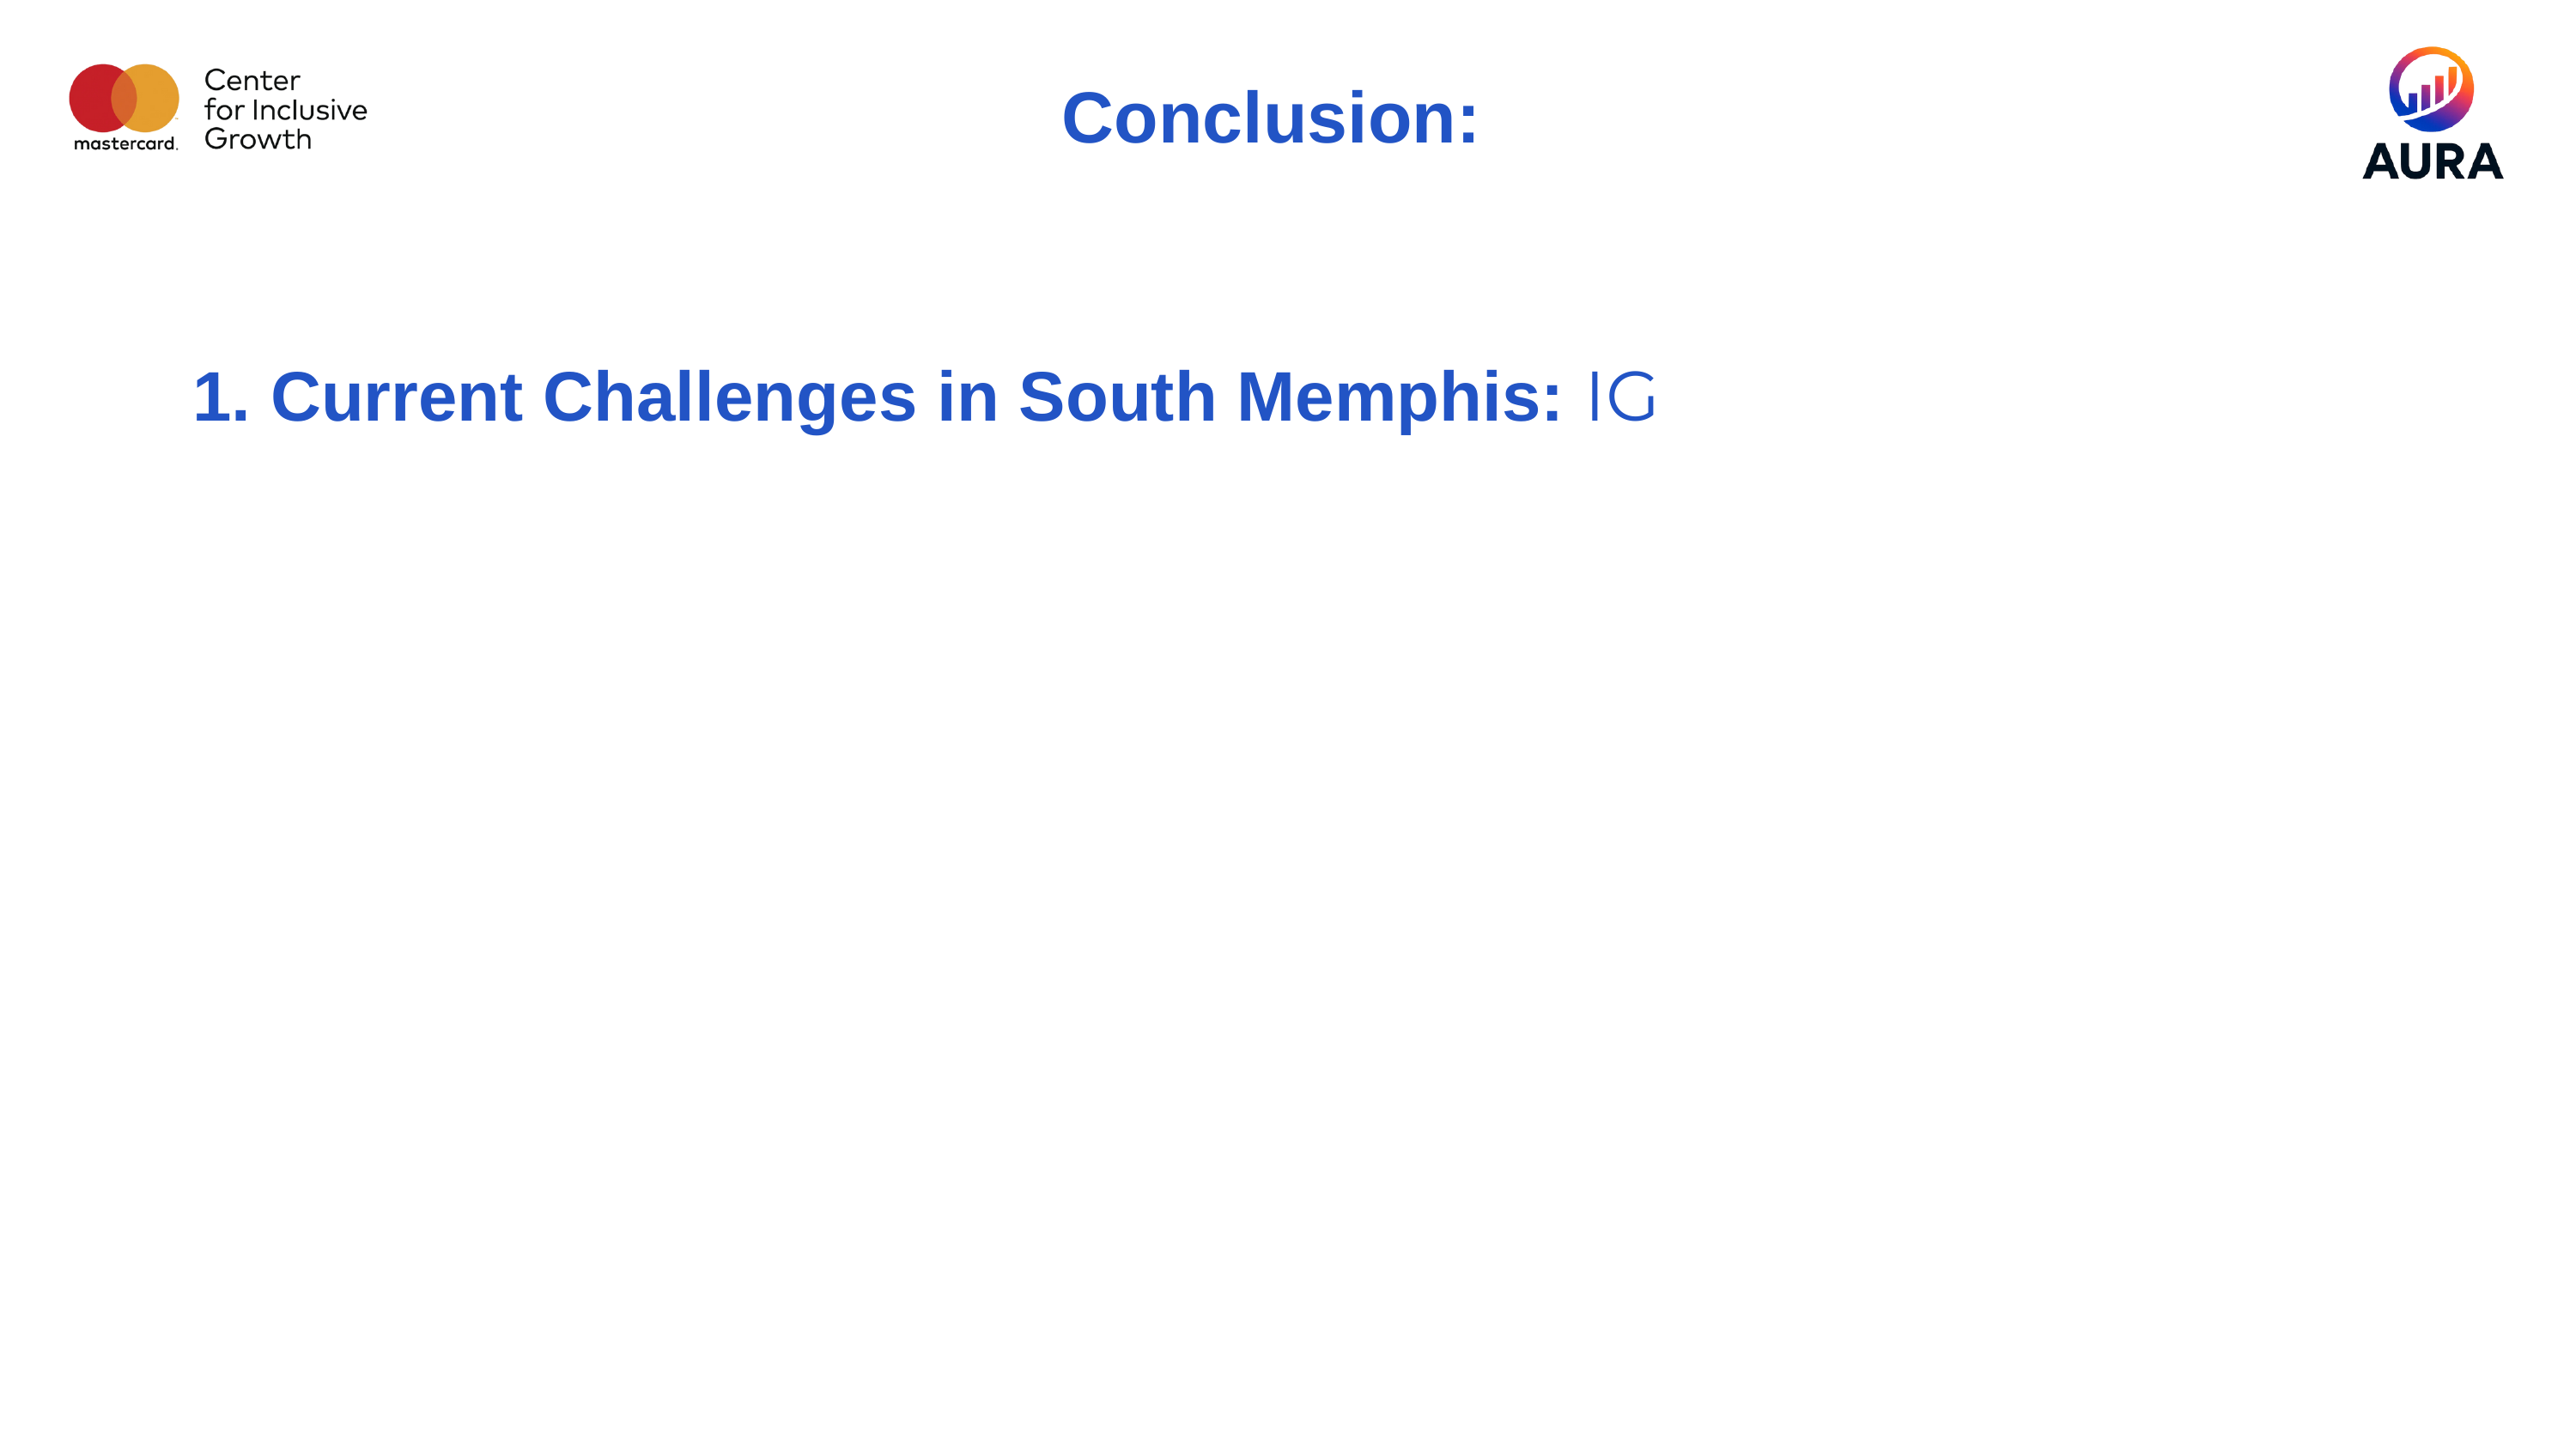

Conclusion:
1. Current Challenges in South Memphis: IG
S 34, 52% poverty, $13,646 median income (IGS 2024, U.S. Census ACS 2023).

2. Root Cause: Unequal Access to Capital -12% Small Business Loans Growth and 45% denial rates for Black-owned firms  (IGS Platform 2024, LendingTree 2024).

3. Solution: CDFI capital program delivers (+20% loan growth) + ML-powered credit scoring (SBA 2025, Census ACS model).